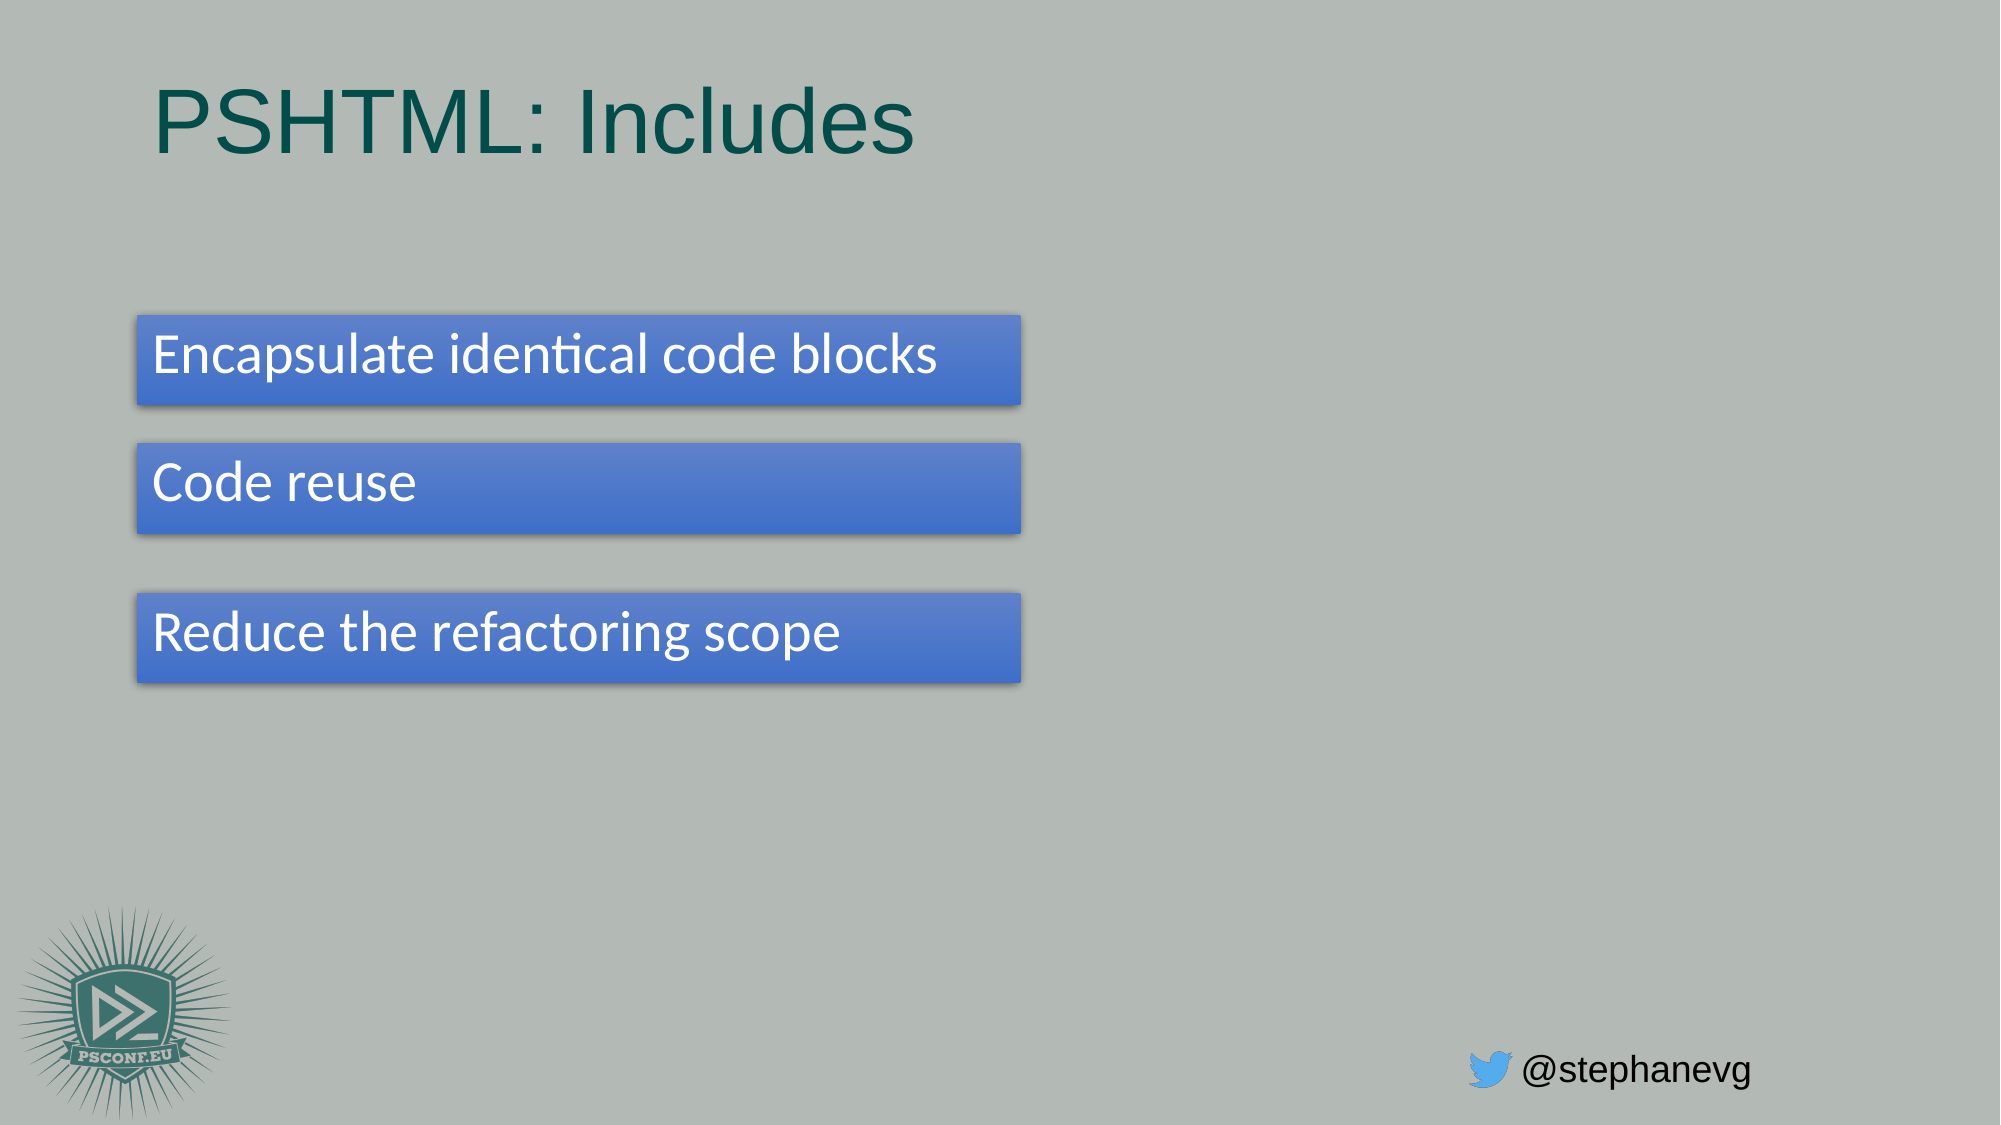

# PSHTML: Includes
Encapsulate identical code blocks
Code reuse
Reduce the refactoring scope
@stephanevg